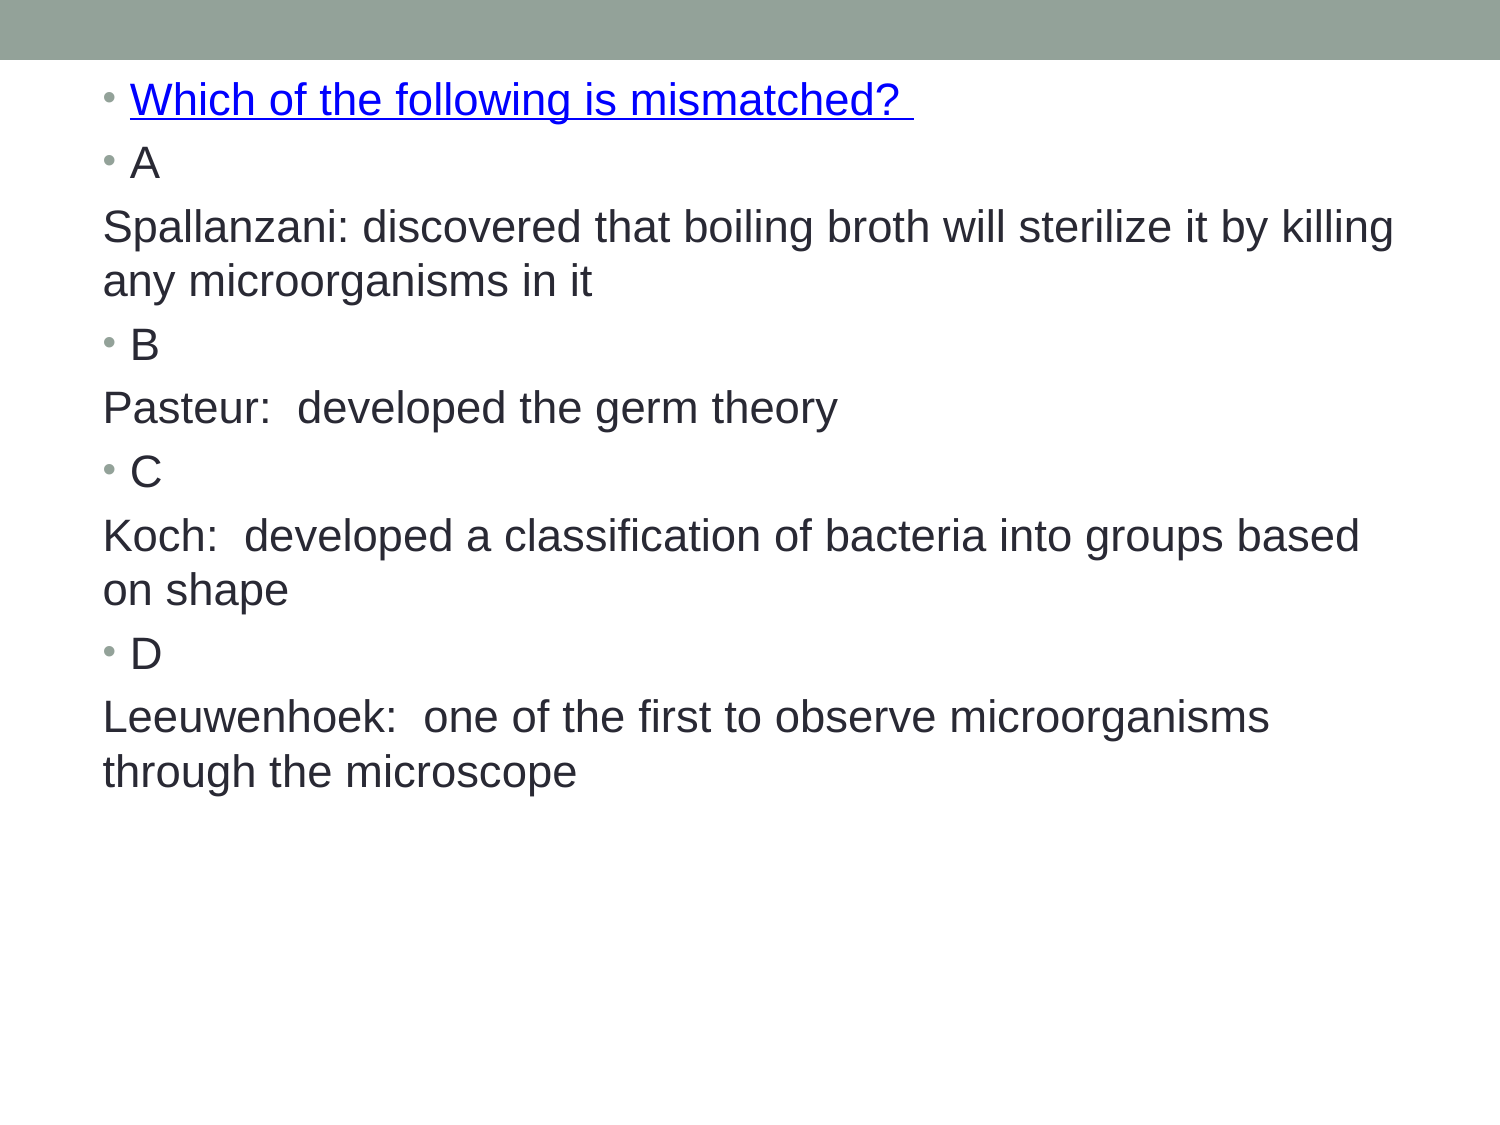

Which of the following is mismatched?
A
Spallanzani: discovered that boiling broth will sterilize it by killing any microorganisms in it
B
Pasteur:  developed the germ theory
C
Koch:  developed a classification of bacteria into groups based on shape
D
Leeuwenhoek:  one of the first to observe microorganisms through the microscope

#